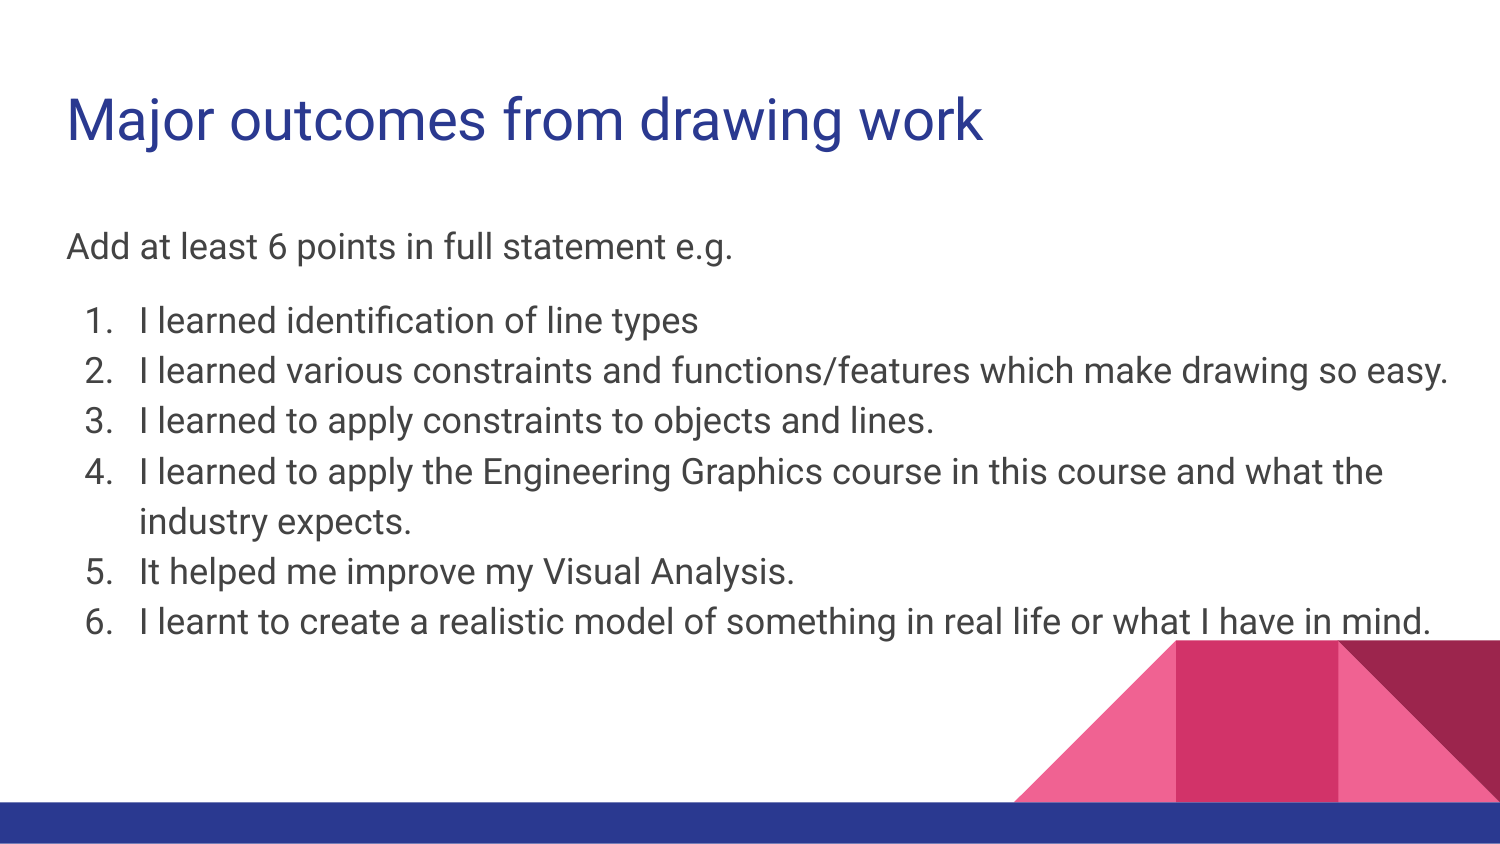

# Major outcomes from drawing work
Add at least 6 points in full statement e.g.
I learned identification of line types
I learned various constraints and functions/features which make drawing so easy.
I learned to apply constraints to objects and lines.
I learned to apply the Engineering Graphics course in this course and what the  industry expects.
It helped me improve my Visual Analysis.
I learnt to create a realistic model of something in real life or what I have in mind.